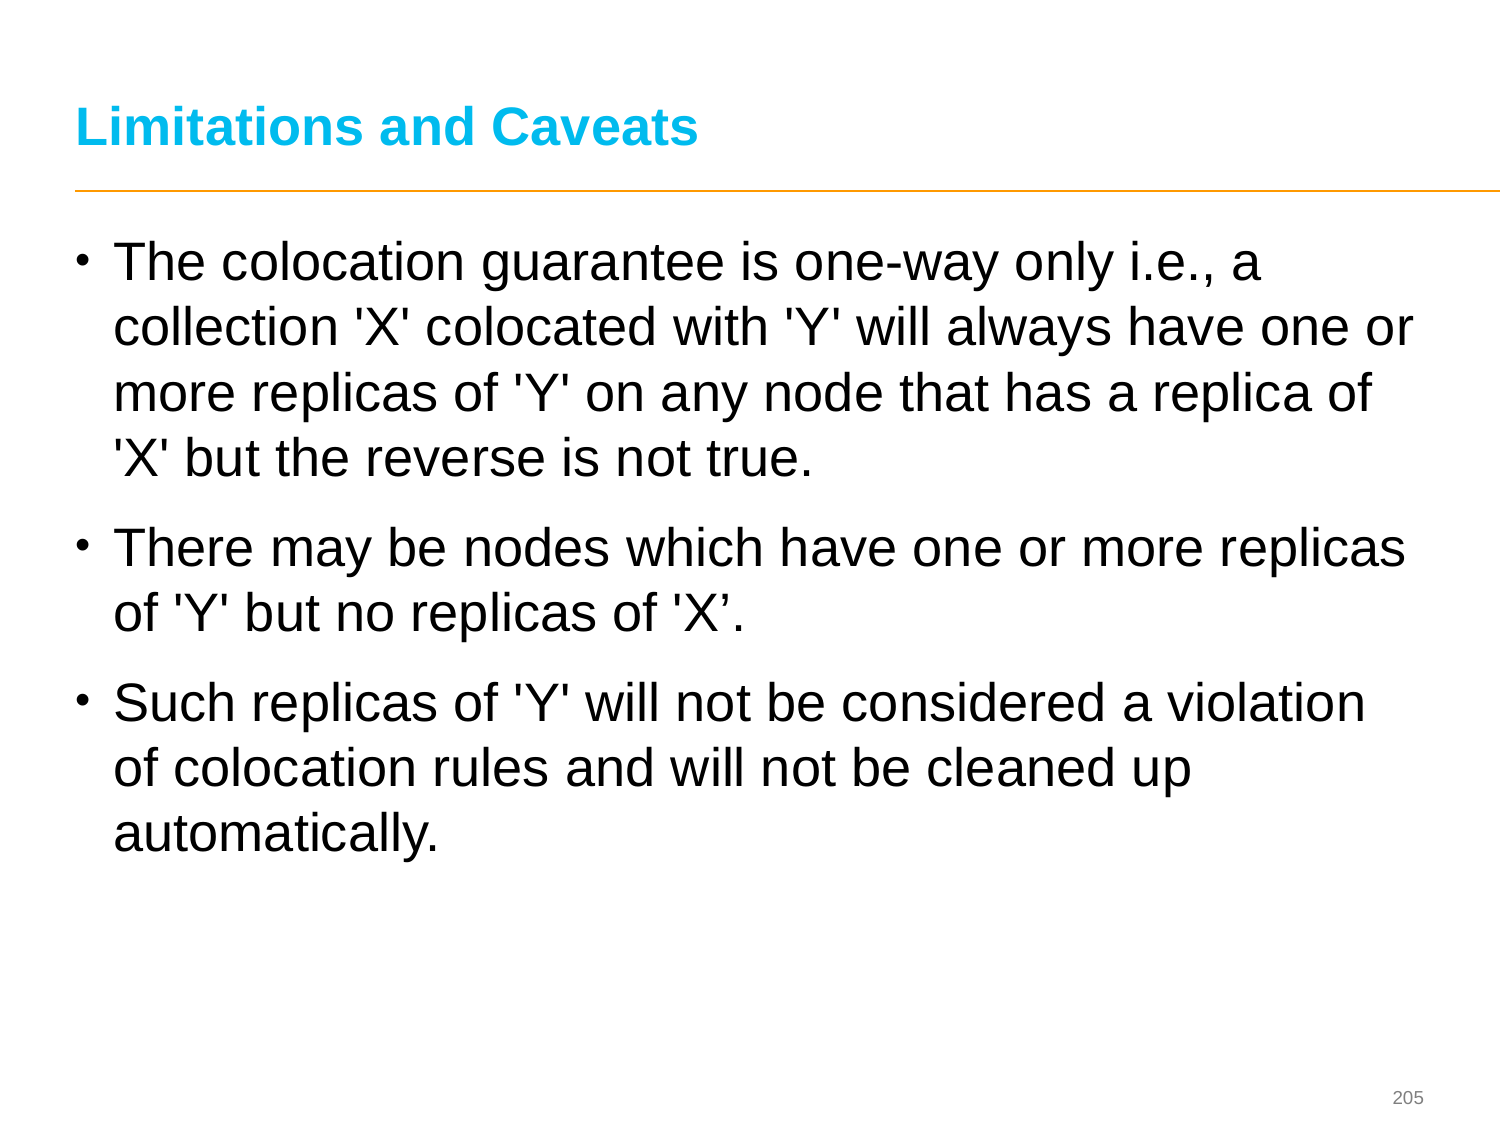

# Limitations and Caveats
The colocation guarantee is one-way only i.e., a collection 'X' colocated with 'Y' will always have one or more replicas of 'Y' on any node that has a replica of 'X' but the reverse is not true.
There may be nodes which have one or more replicas of 'Y' but no replicas of 'X’.
Such replicas of 'Y' will not be considered a violation of colocation rules and will not be cleaned up automatically.